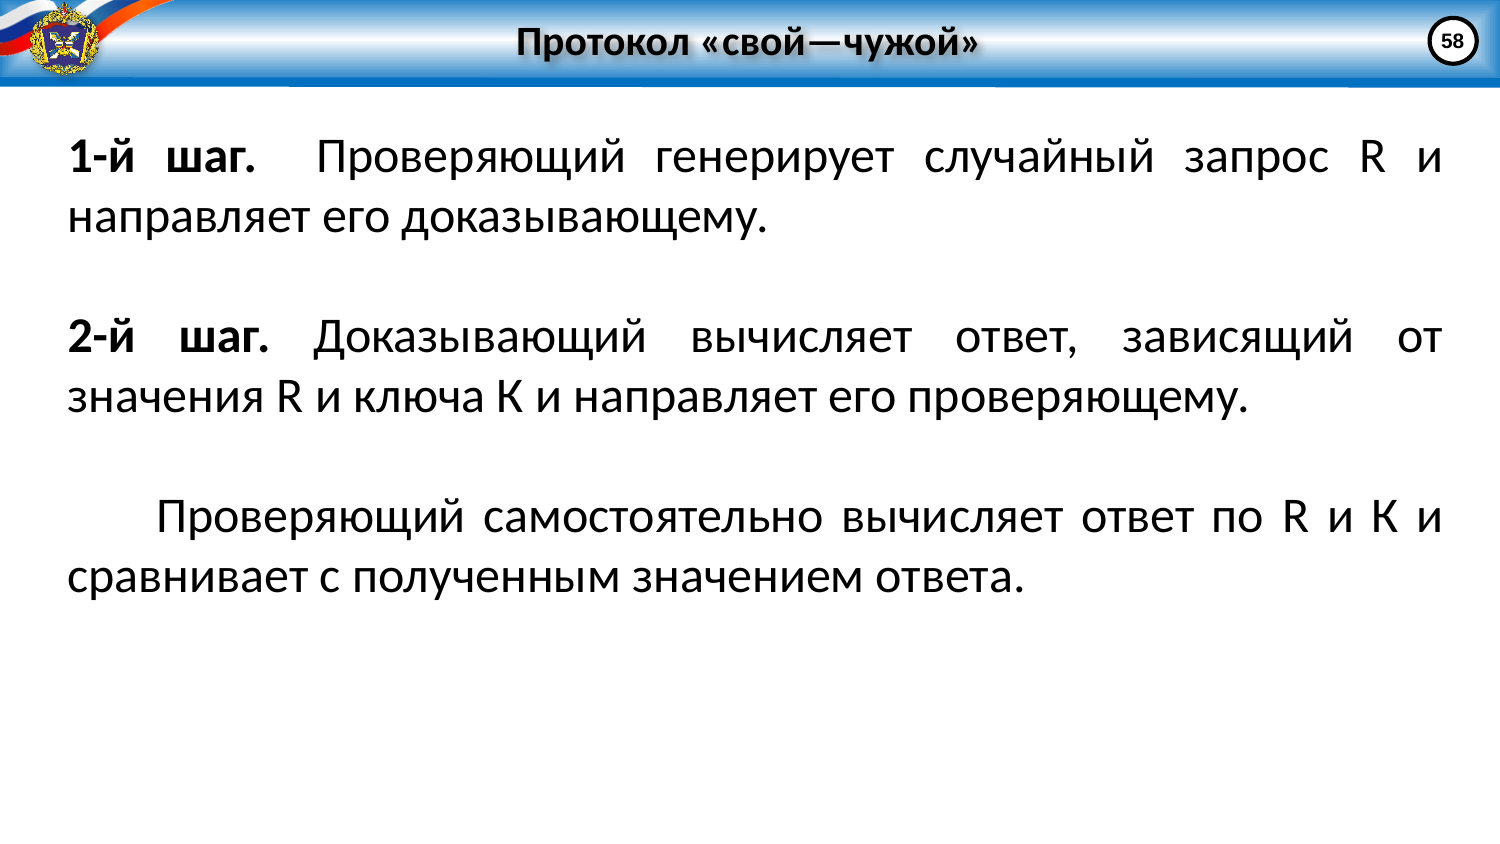

# Протокол «свой—чужой»
58
1-й шаг.  Проверяющий генерирует случайный запрос R и направляет его доказывающему.

2-й шаг. Доказывающий вычисляет ответ, зависящий от значения R и ключа К и направляет его проверяющему.

     Проверяющий самостоятельно вычисляет ответ по R и К и сравнивает с полученным значением ответа.